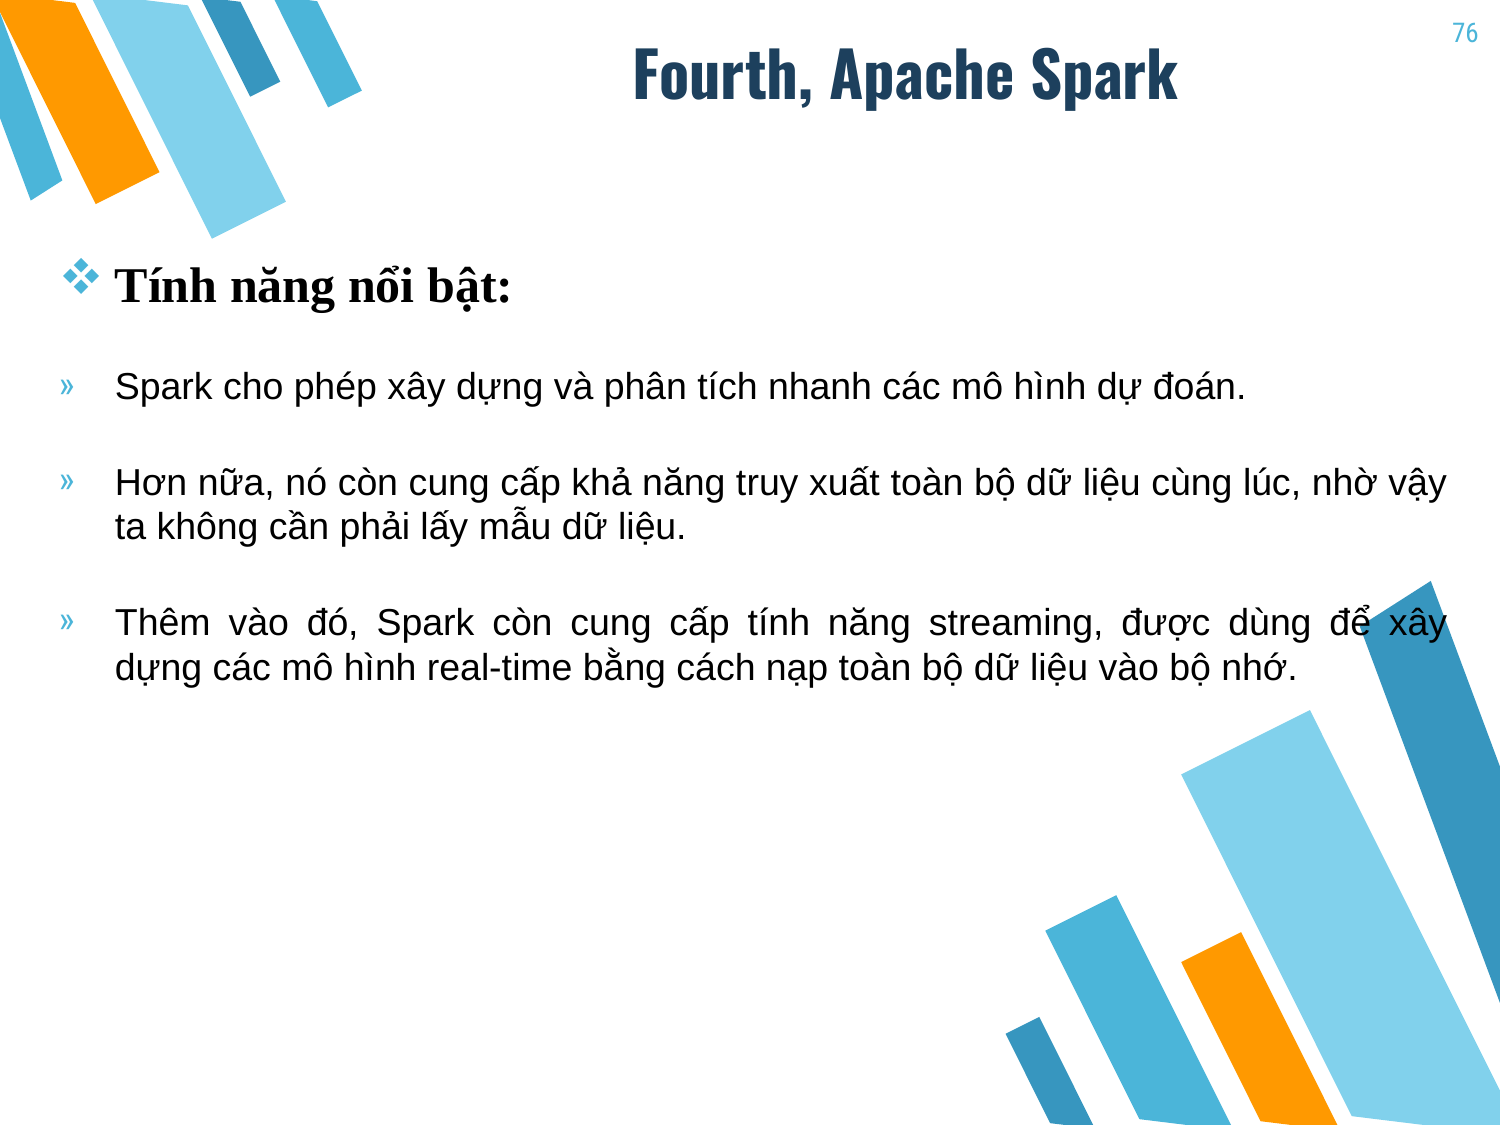

# Fourth, Apache Spark
76
Tính năng nổi bật:
Spark cho phép xây dựng và phân tích nhanh các mô hình dự đoán.
Hơn nữa, nó còn cung cấp khả năng truy xuất toàn bộ dữ liệu cùng lúc, nhờ vậy ta không cần phải lấy mẫu dữ liệu.
Thêm vào đó, Spark còn cung cấp tính năng streaming, được dùng để xây dựng các mô hình real-time bằng cách nạp toàn bộ dữ liệu vào bộ nhớ.